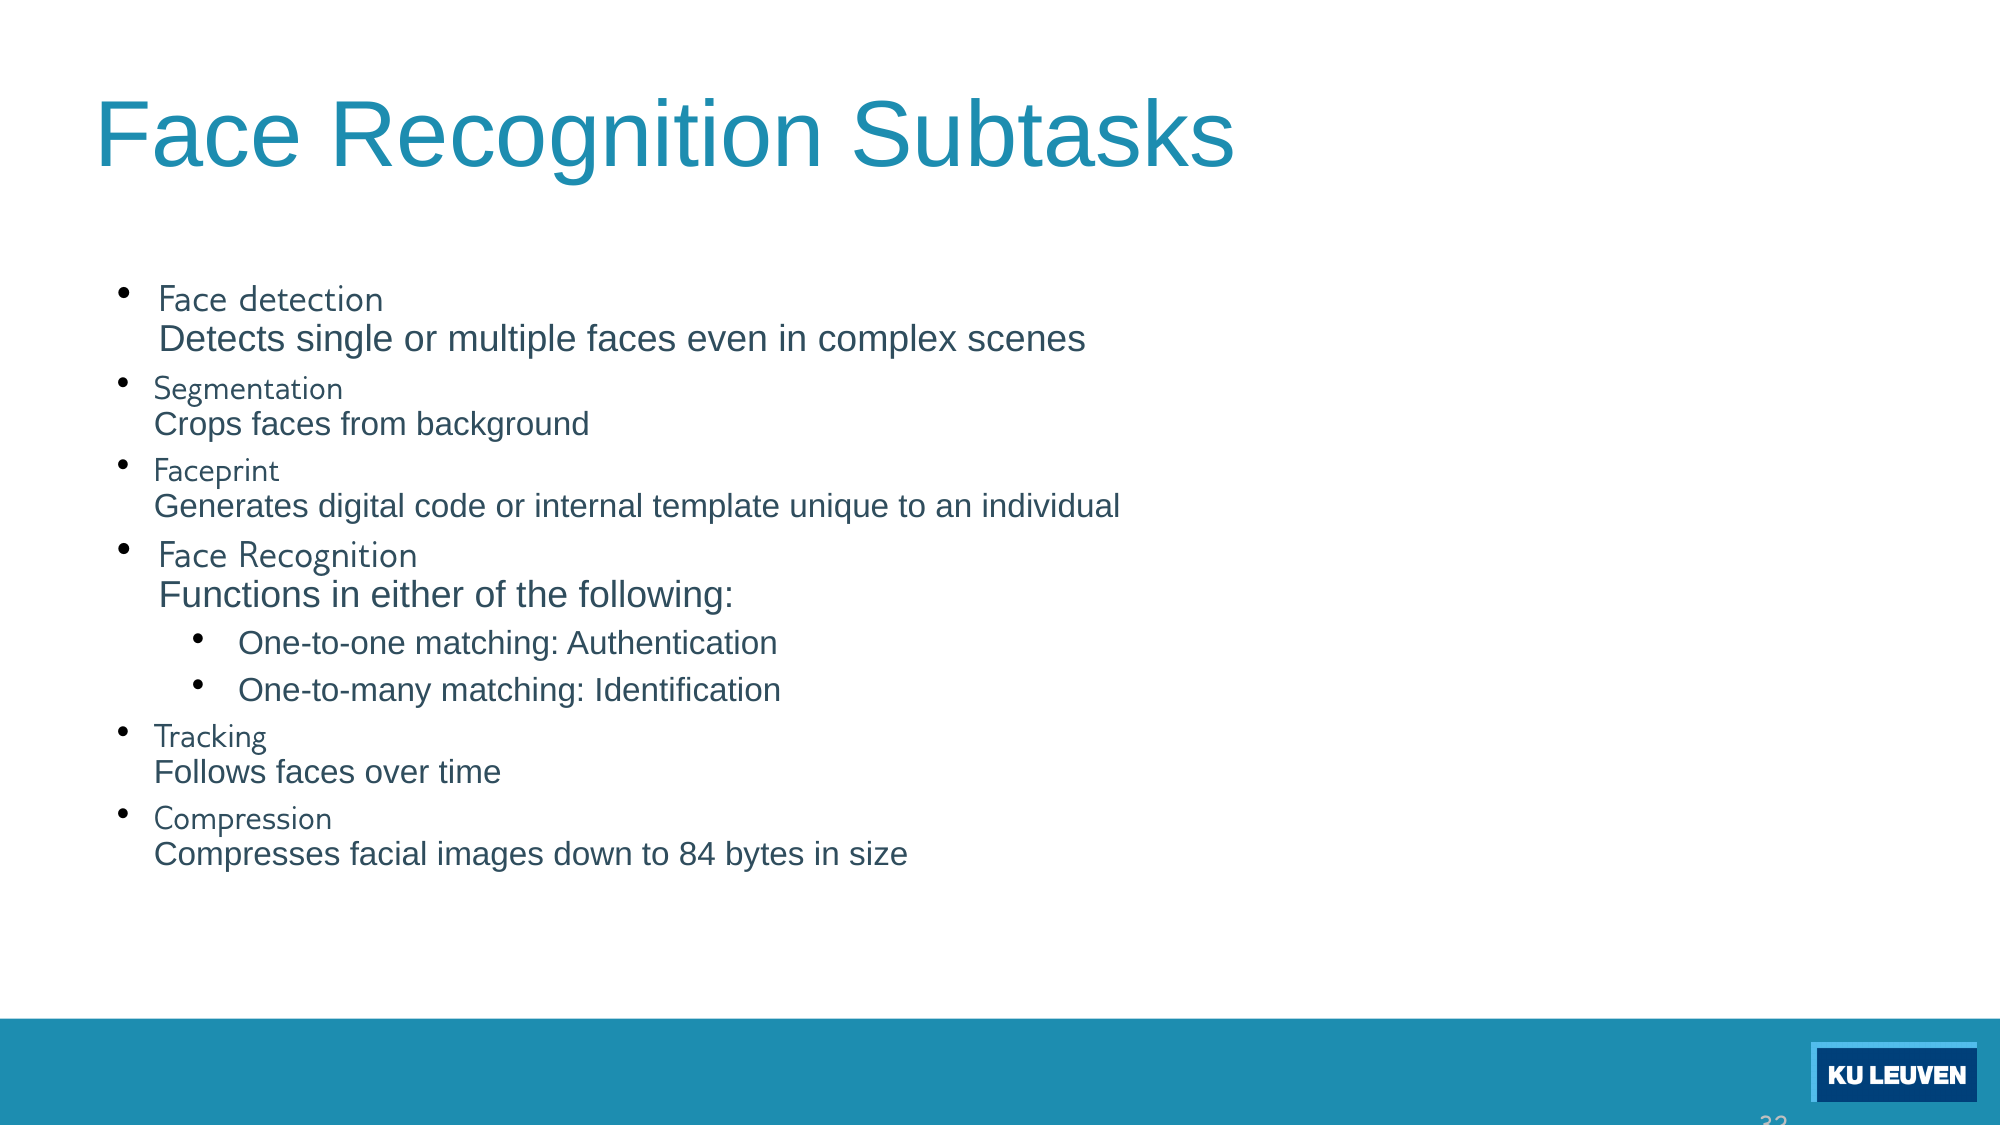

# Face Recognition Subtasks
Face detection
Detects single or multiple faces even in complex scenes
Segmentation
Crops faces from background
Faceprint
Generates digital code or internal template unique to an individual
Face Recognition
Functions in either of the following:
One-to-one matching: Authentication
One-to-many matching: Identification
Tracking
Follows faces over time
Compression
Compresses facial images down to 84 bytes in size
32